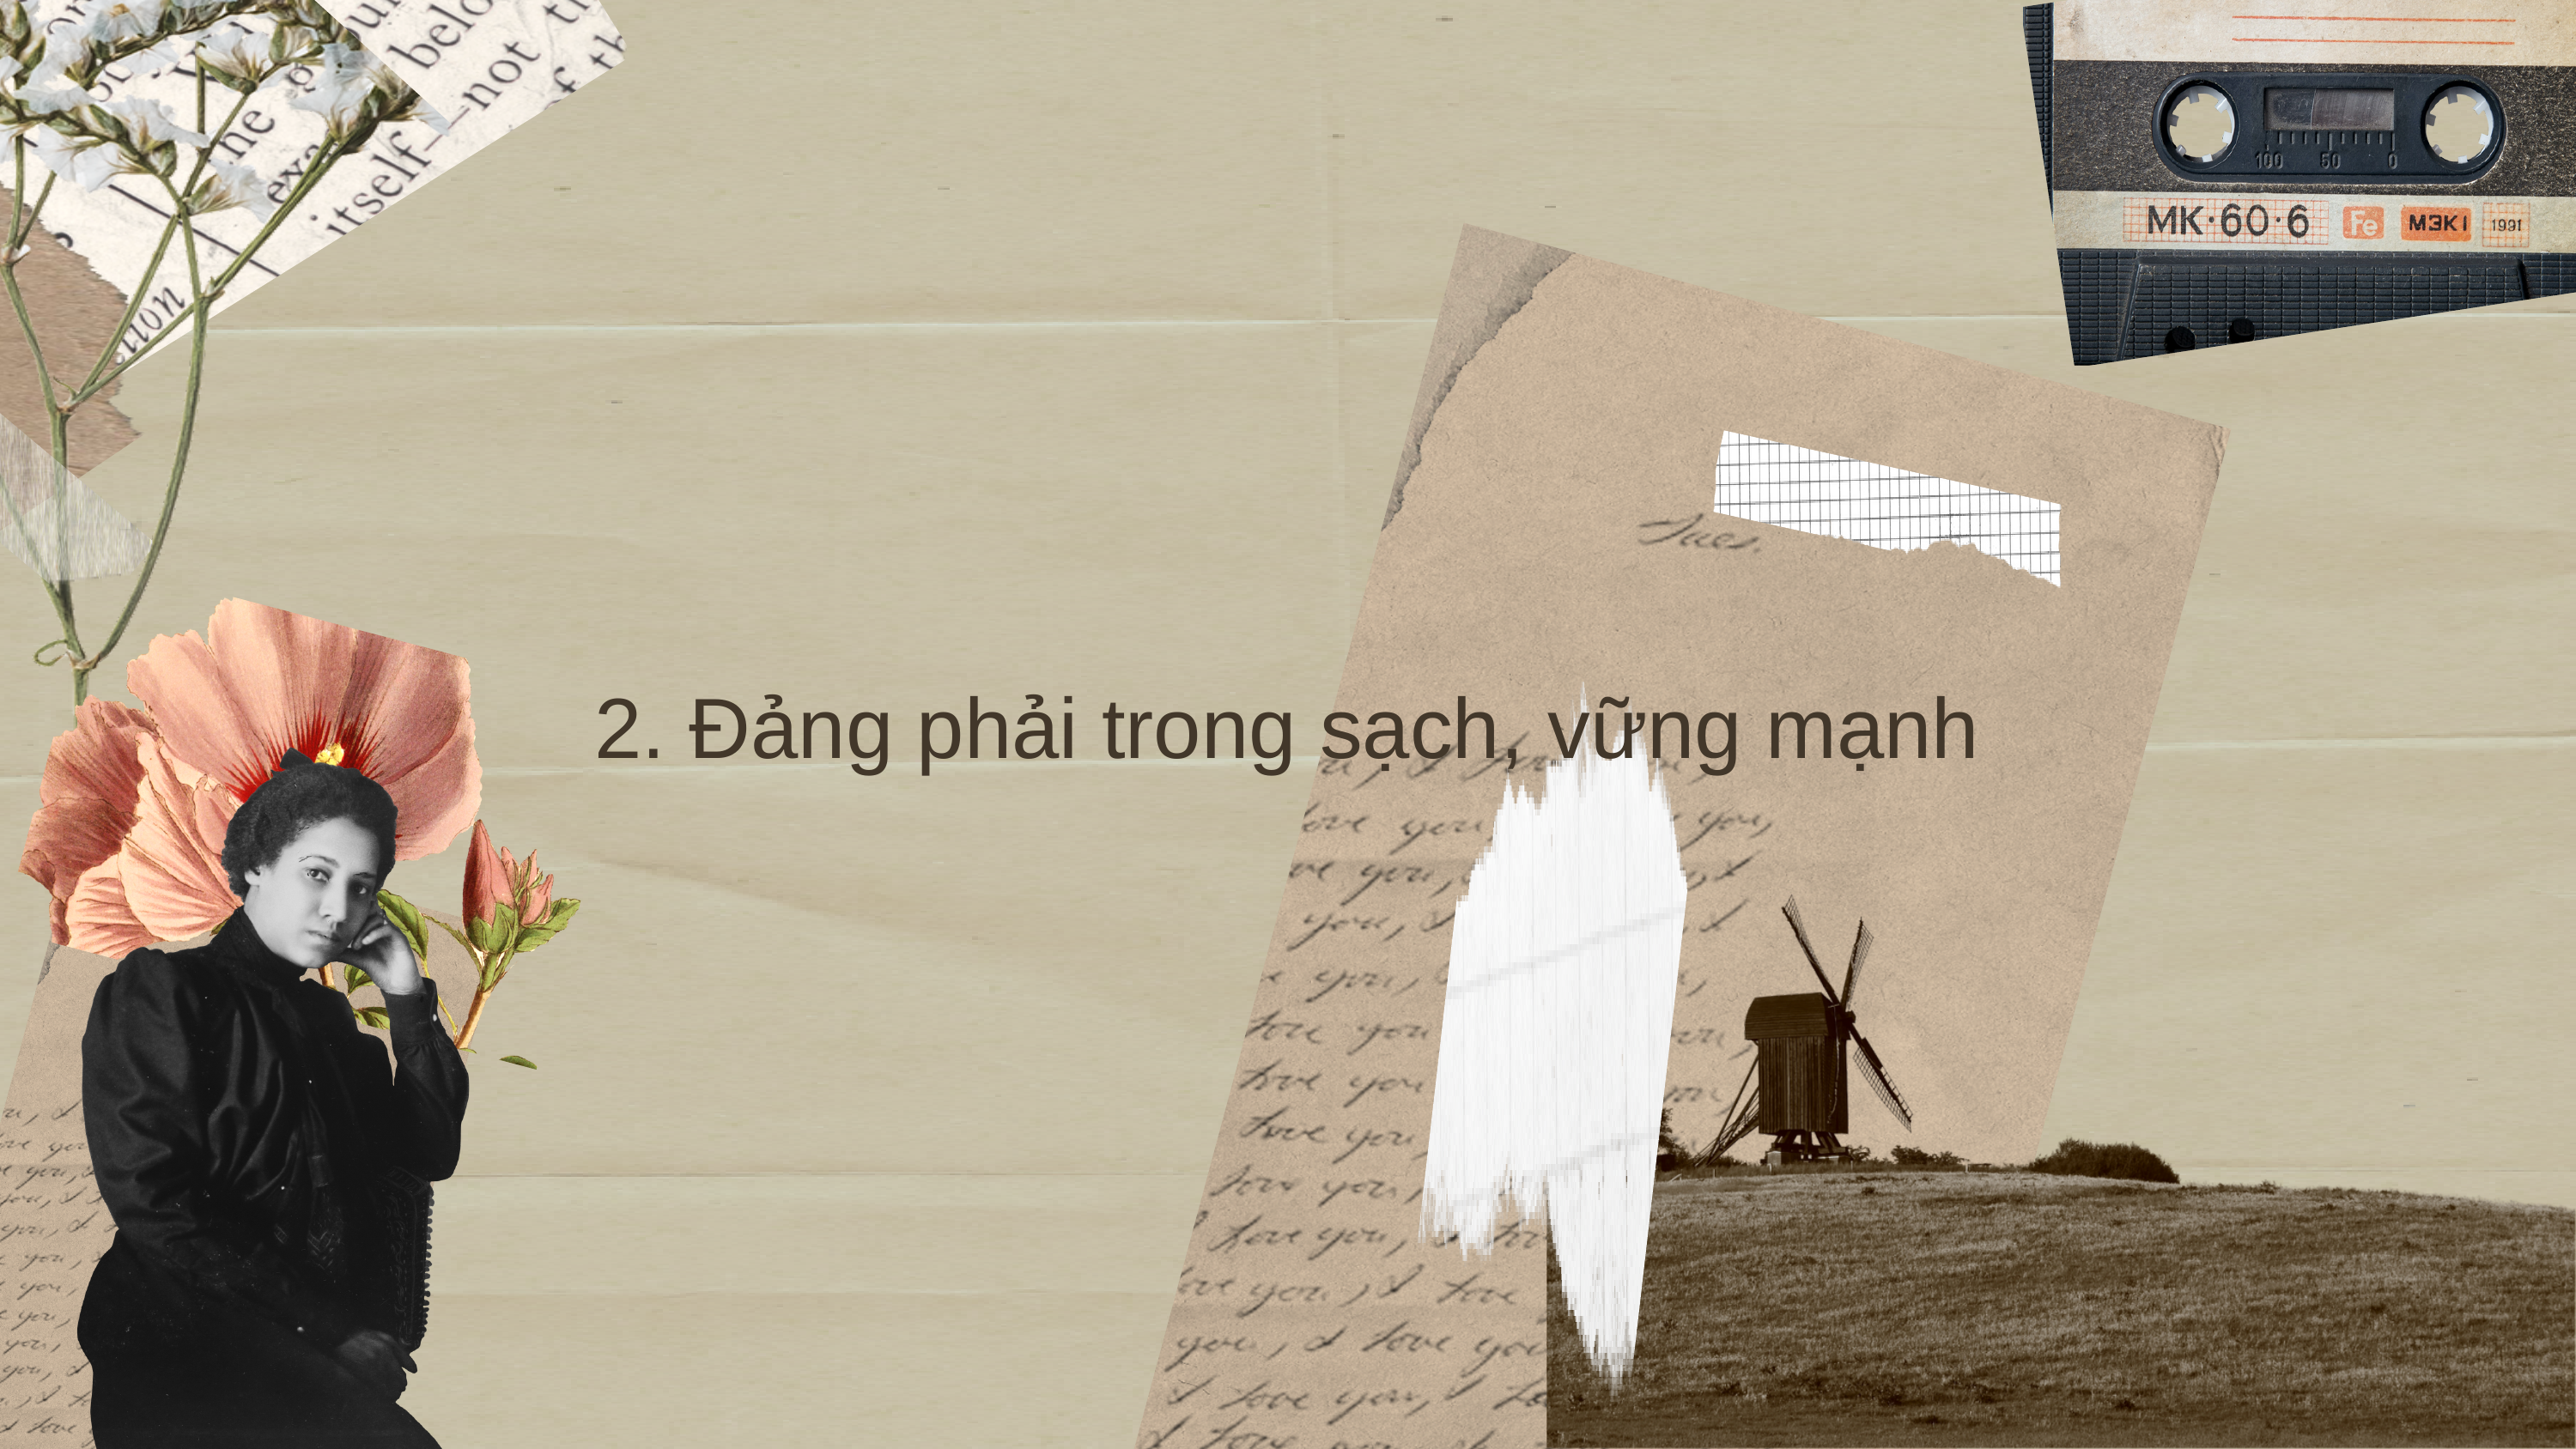

2. Đảng phải trong sạch, vững mạnh